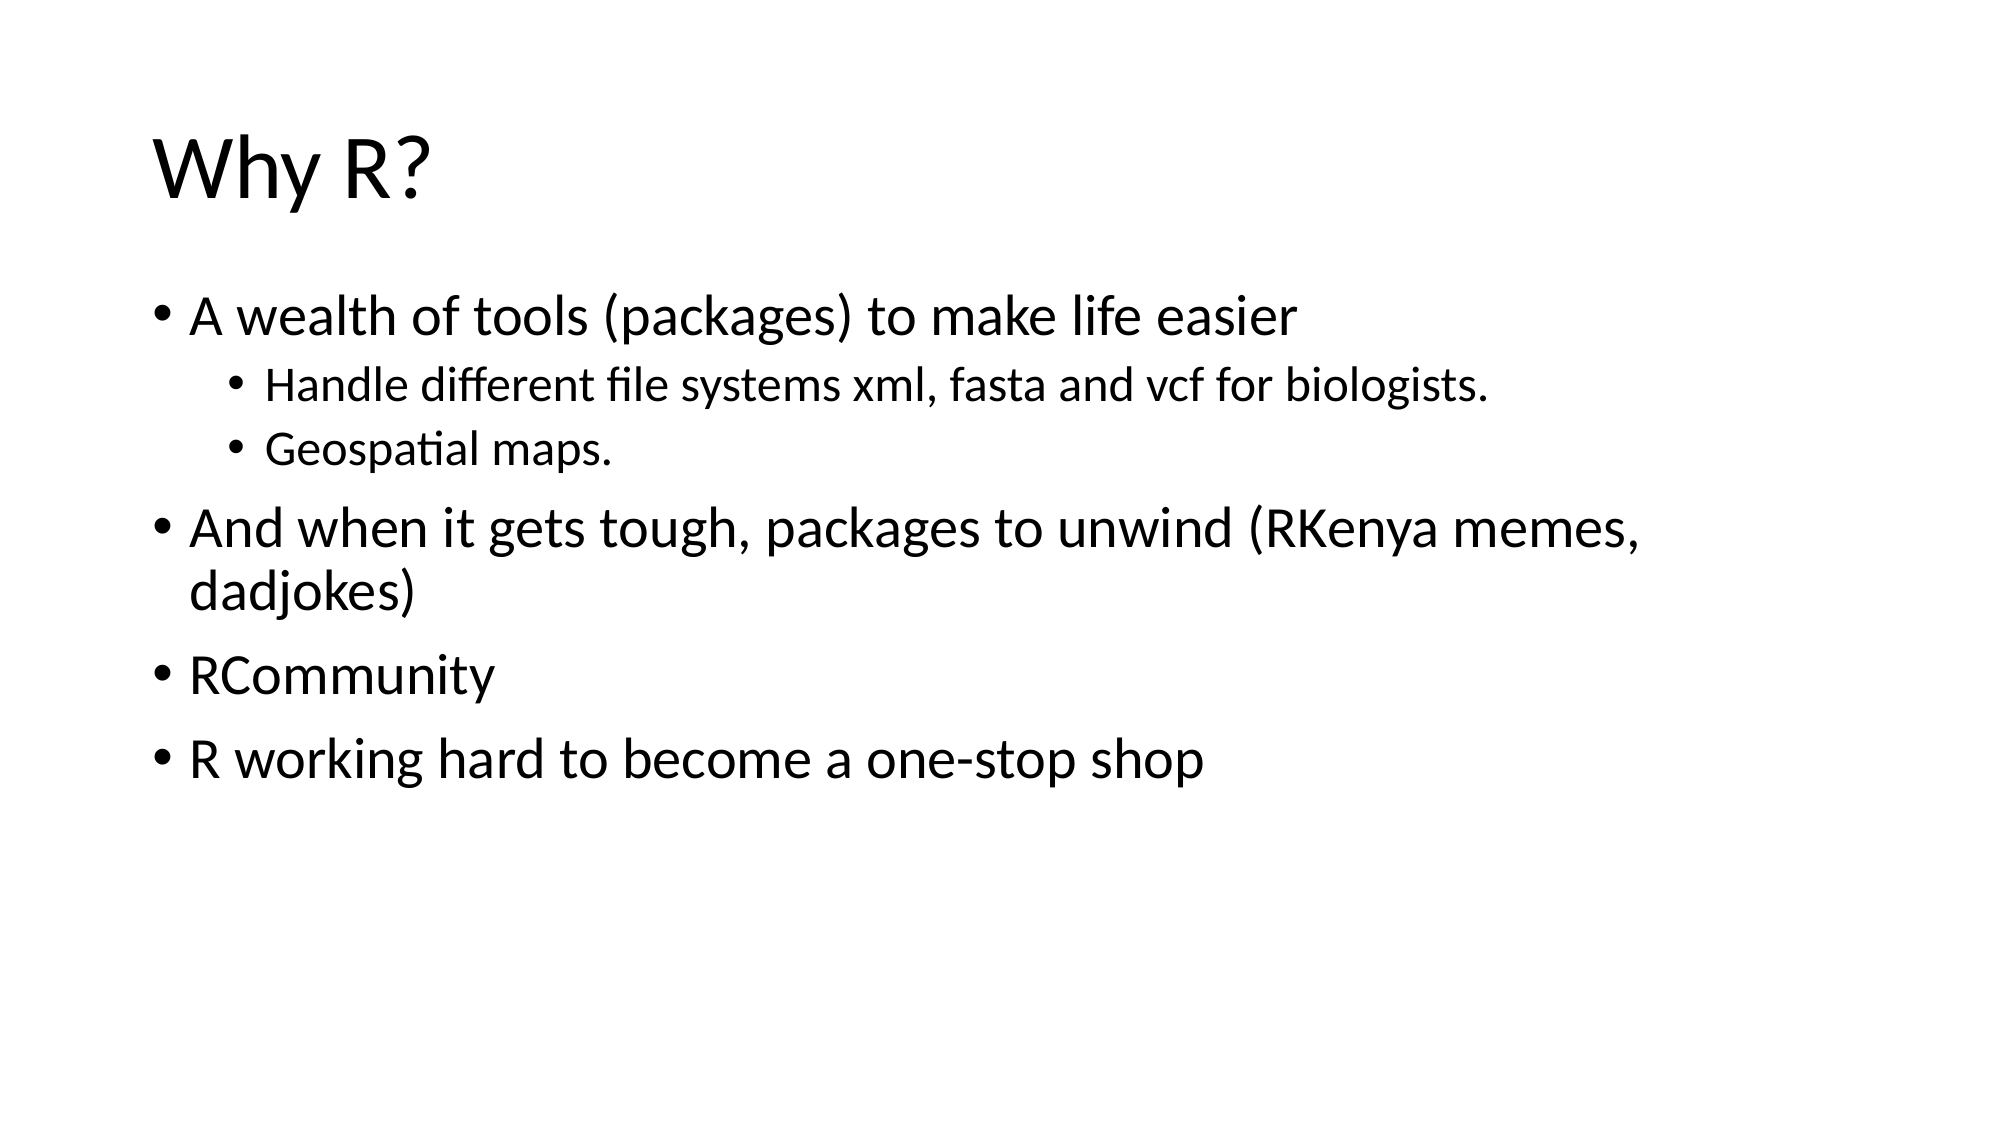

# Why R?
A wealth of tools (packages) to make life easier
Handle different file systems xml, fasta and vcf for biologists.
Geospatial maps.
And when it gets tough, packages to unwind (RKenya memes, dadjokes)
RCommunity
R working hard to become a one-stop shop